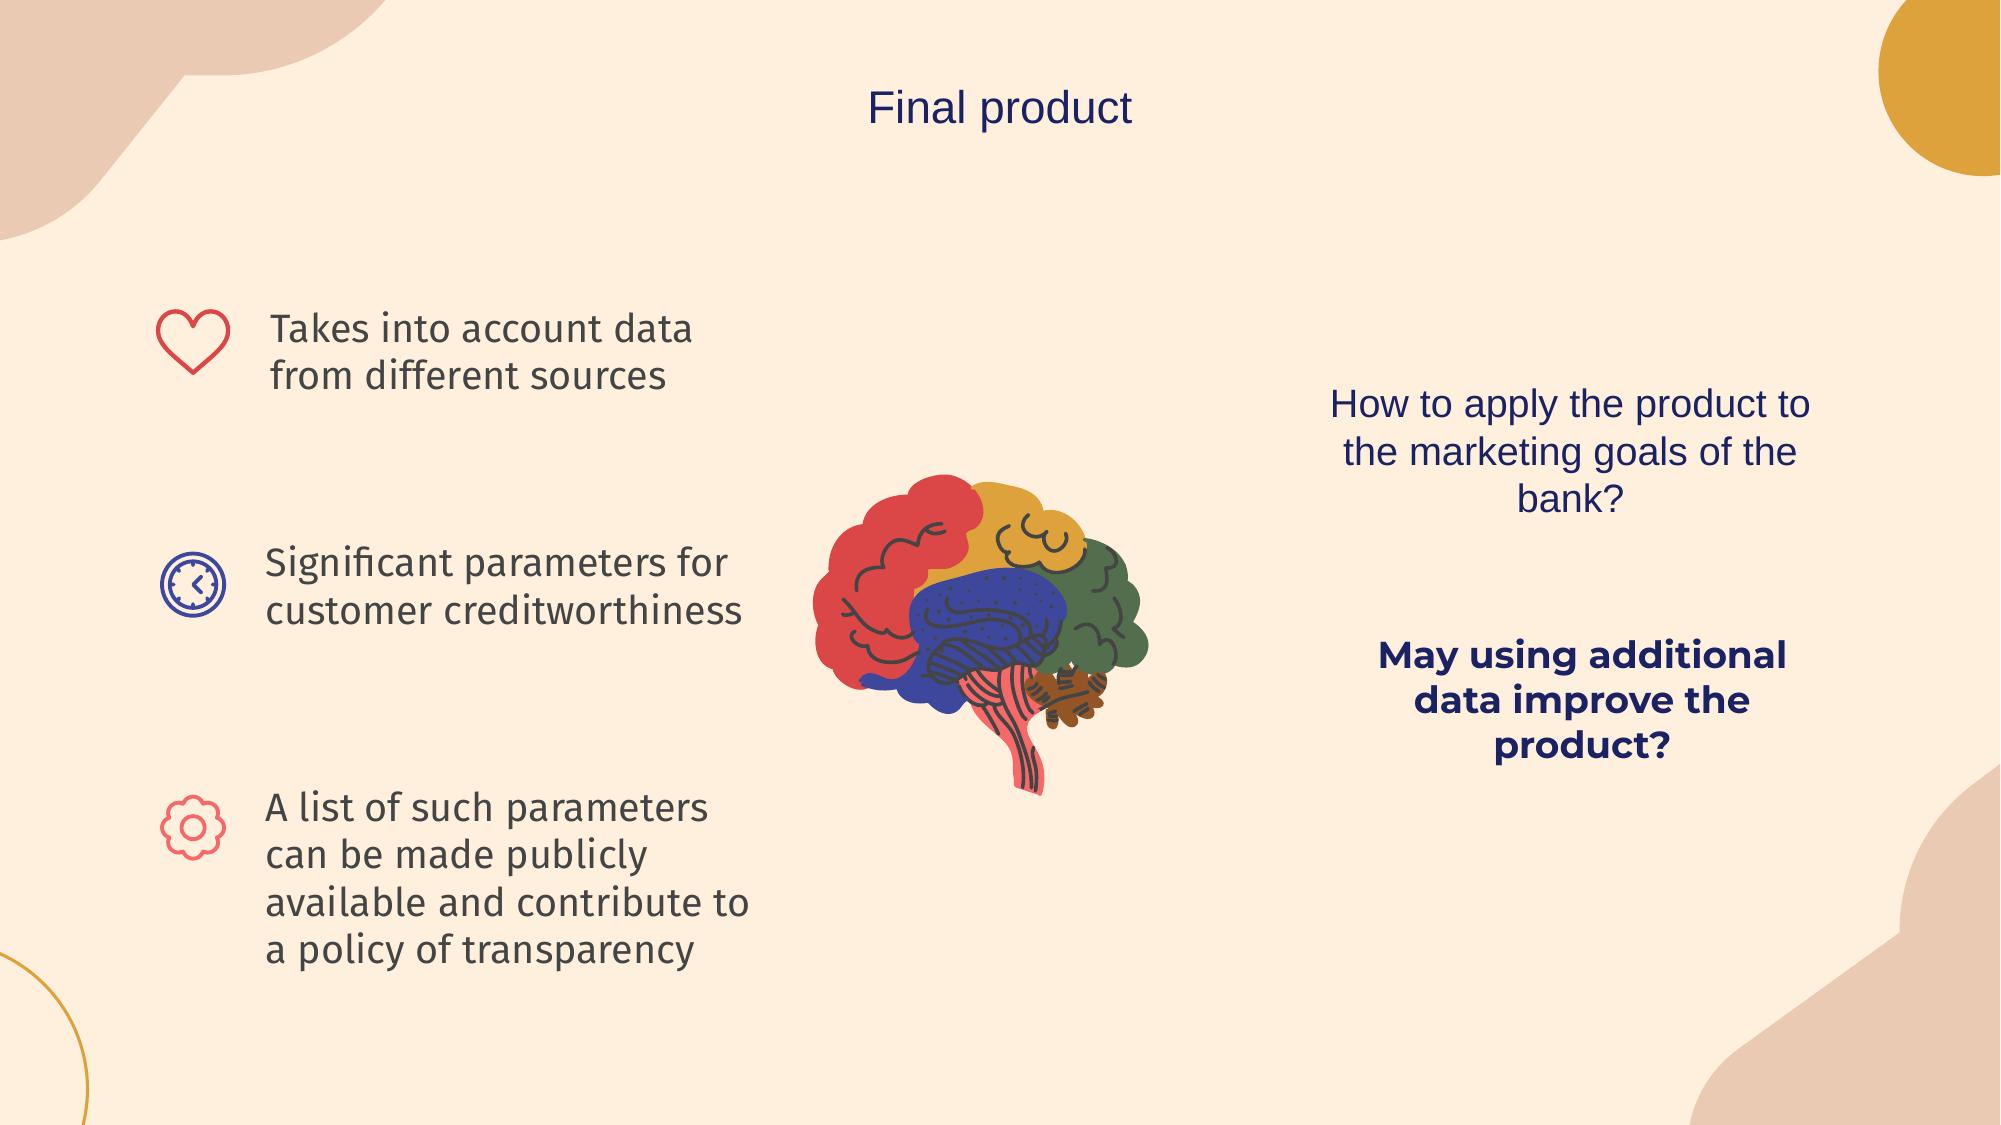

# Final product
Takes into account data from different sources

How to apply the product to the marketing goals of the bank?

Significant parameters for customer creditworthiness

May using additional data improve the product?
A list of such parameters can be made publicly available and contribute to a policy of transparency